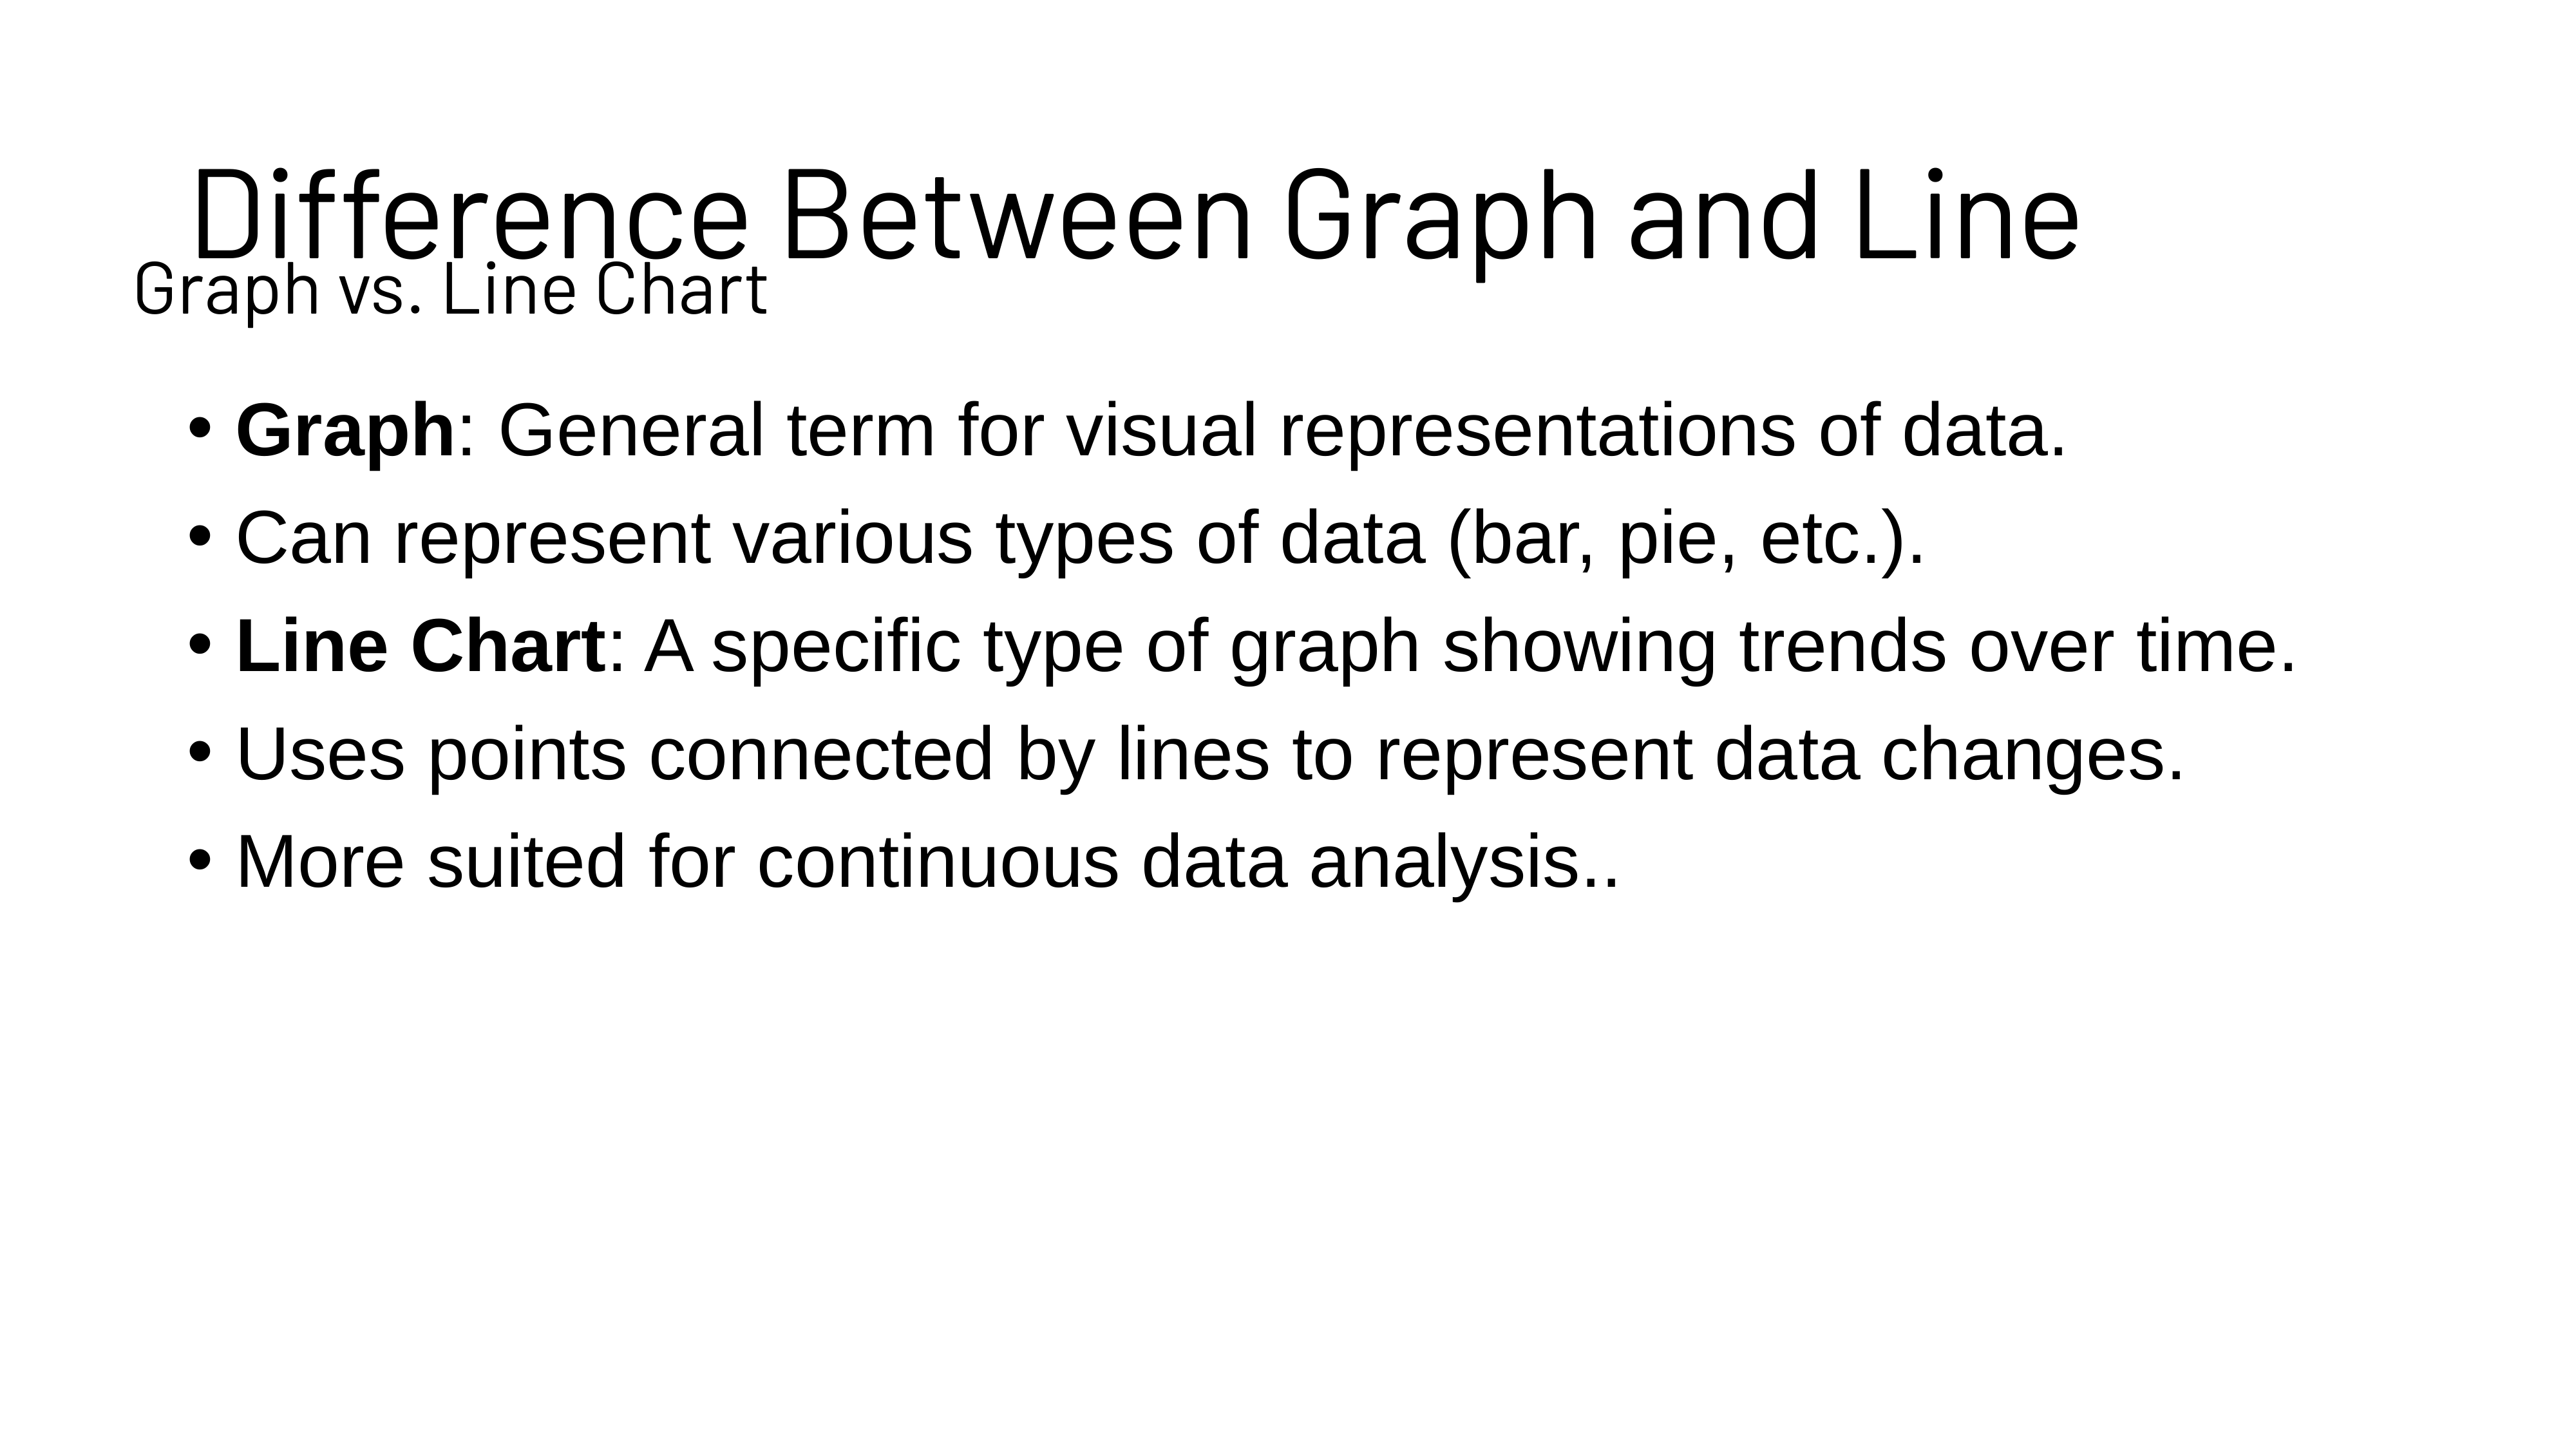

# Difference Between Graph and Line
Graph vs. Line Chart
Graph: General term for visual representations of data.
Can represent various types of data (bar, pie, etc.).
Line Chart: A specific type of graph showing trends over time.
Uses points connected by lines to represent data changes.
More suited for continuous data analysis..